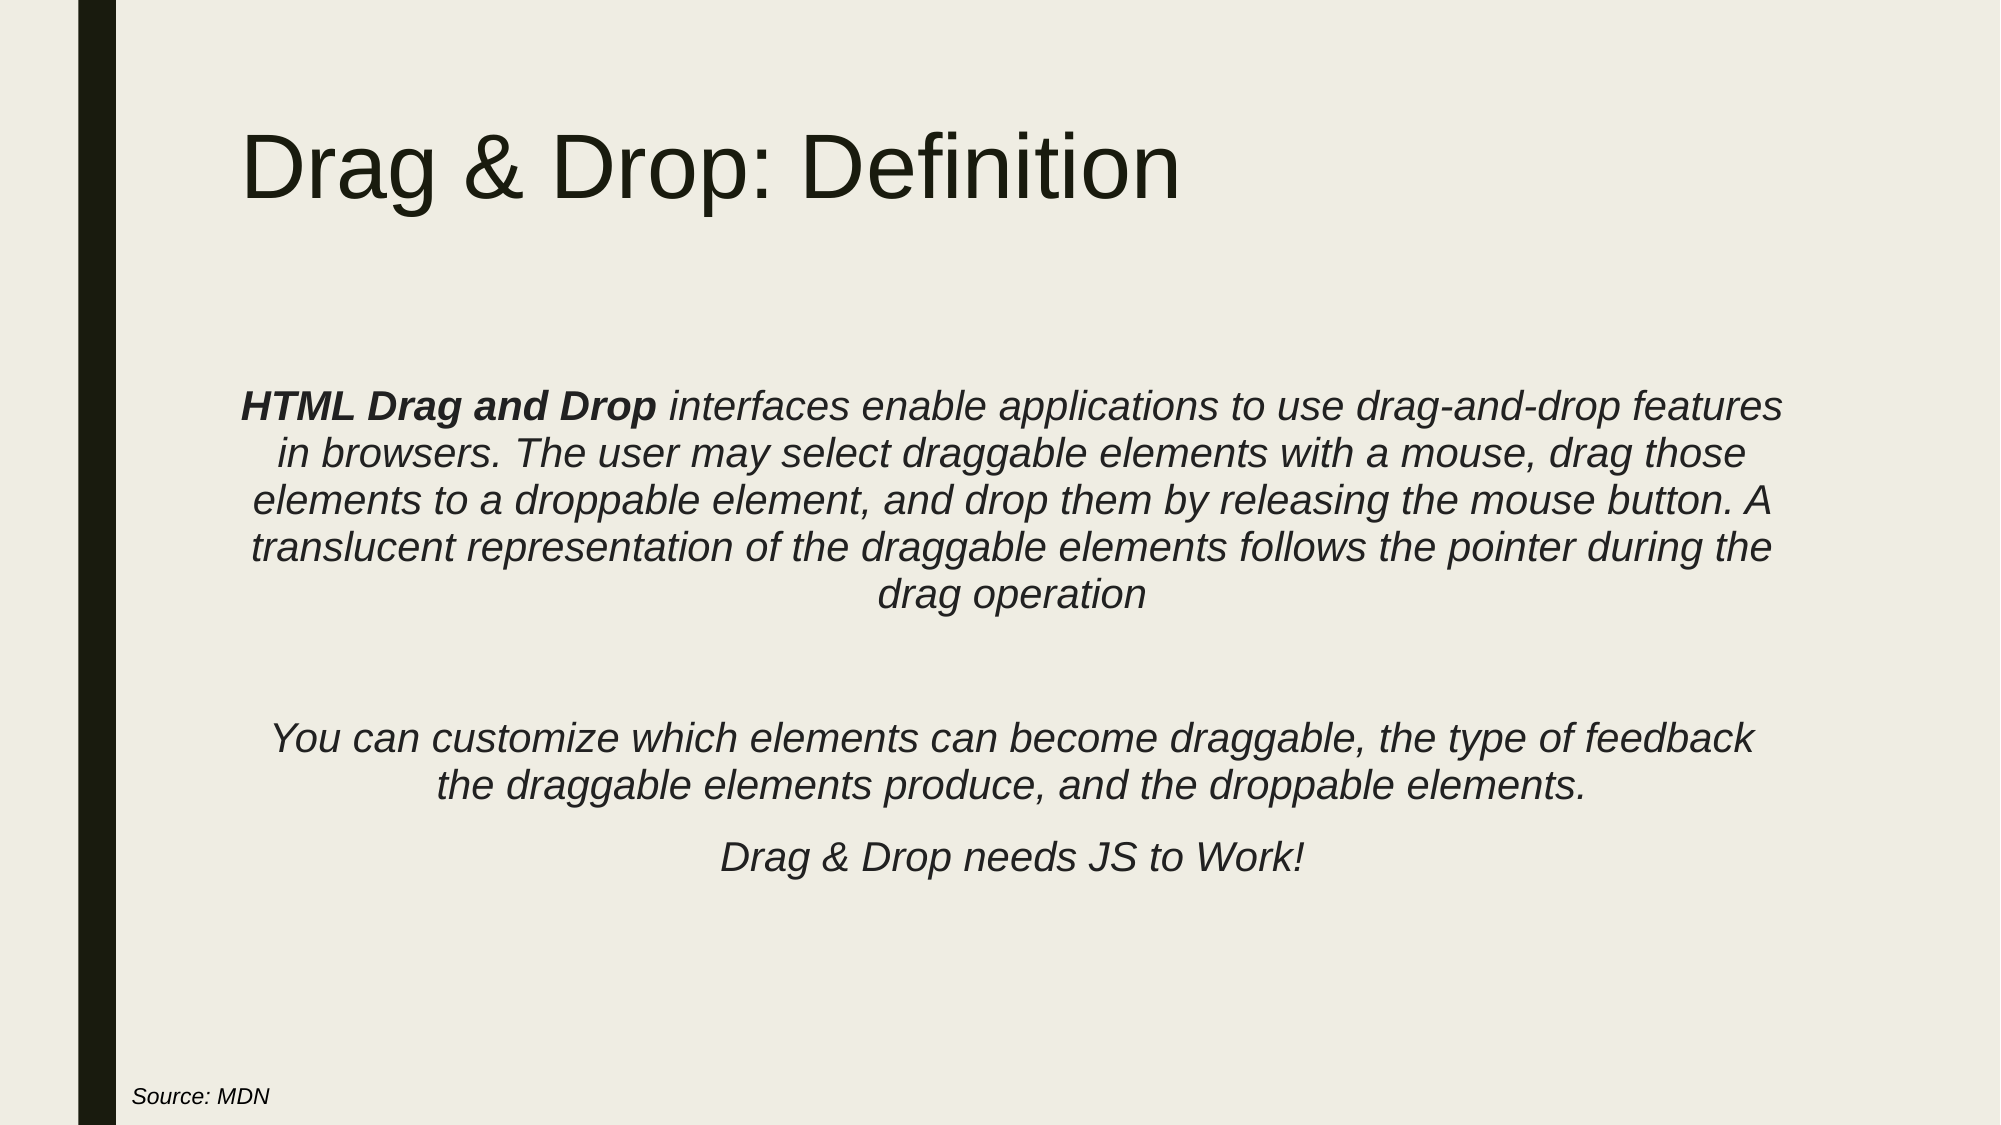

# Drag & Drop: Definition
HTML Drag and Drop interfaces enable applications to use drag-and-drop features in browsers. The user may select draggable elements with a mouse, drag those elements to a droppable element, and drop them by releasing the mouse button. A translucent representation of the draggable elements follows the pointer during the drag operation

You can customize which elements can become draggable, the type of feedback the draggable elements produce, and the droppable elements.
Drag & Drop needs JS to Work!

Source: MDN